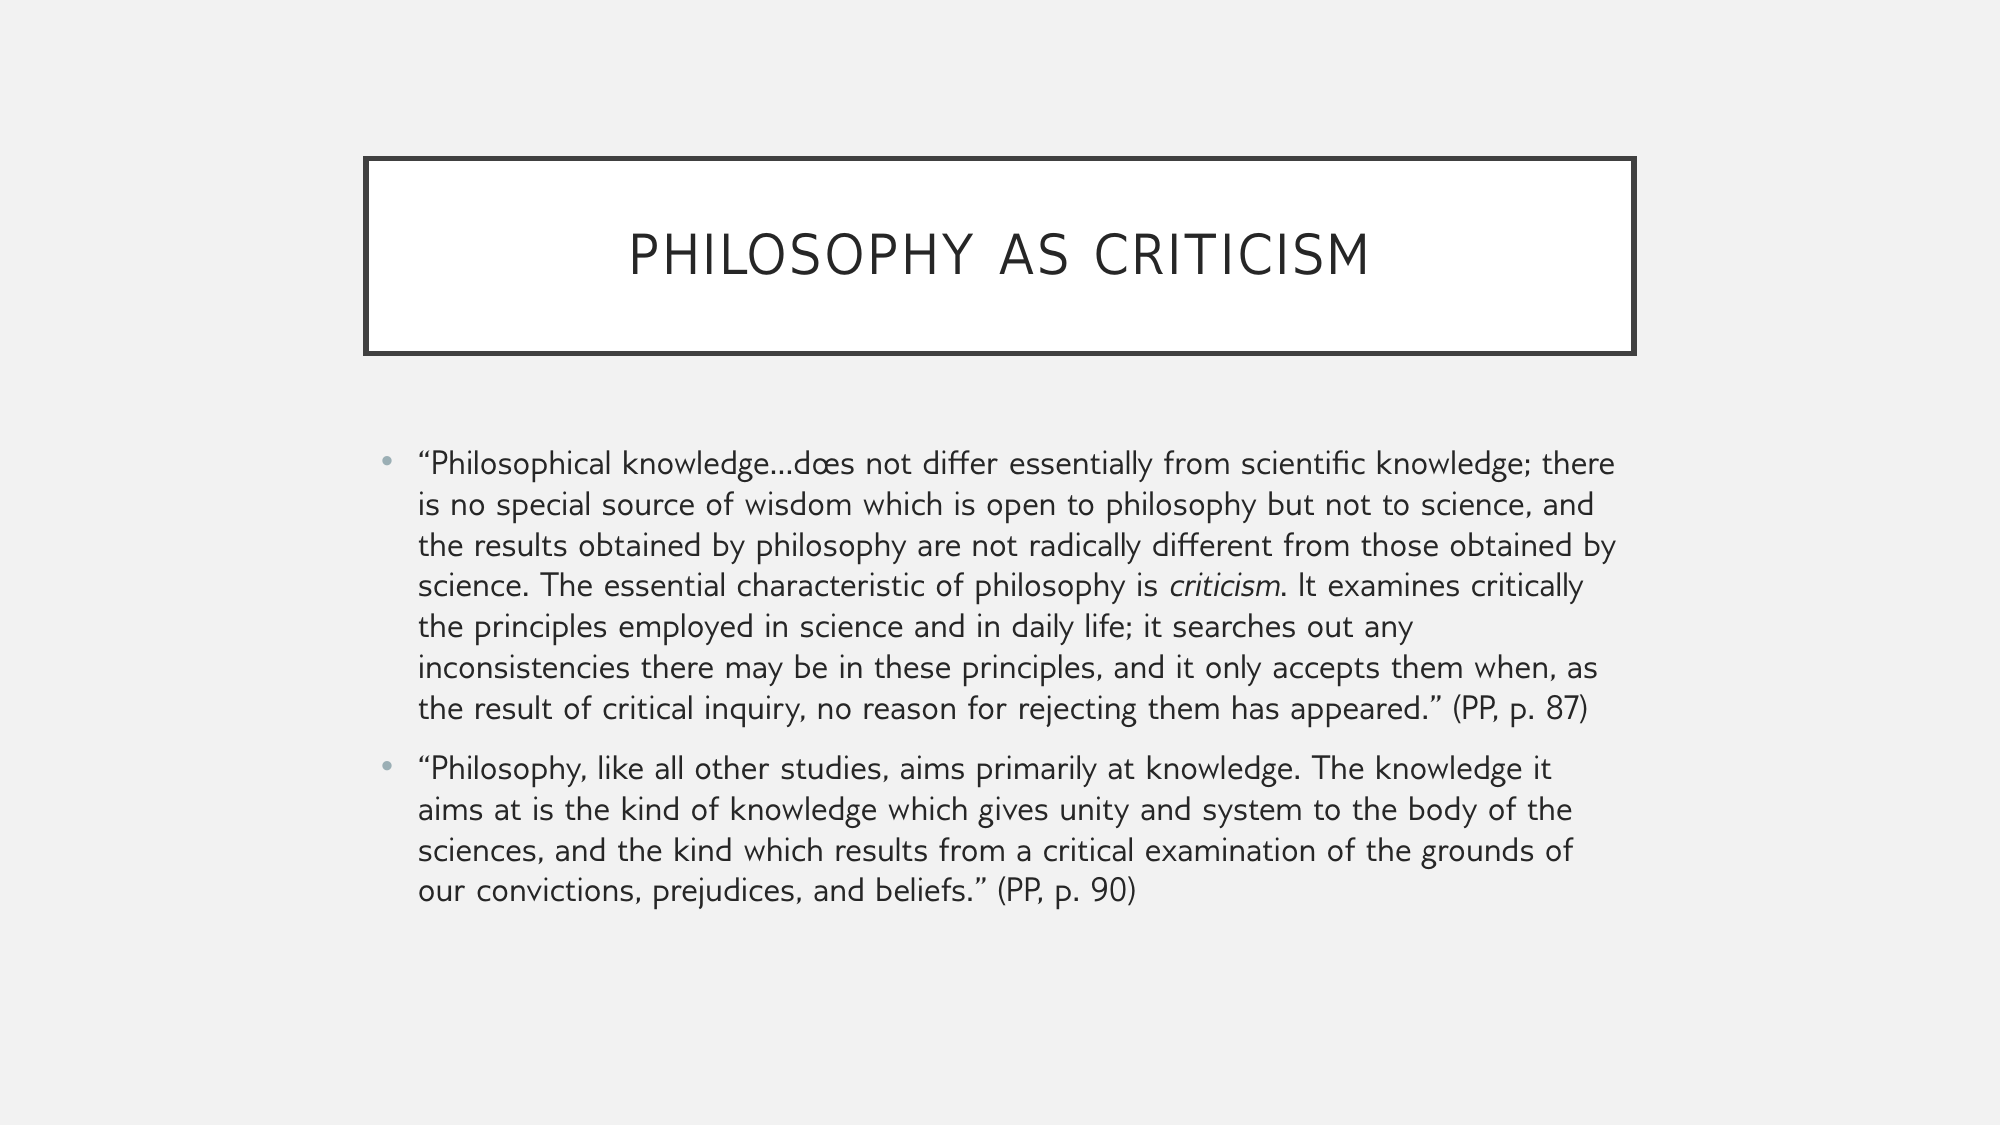

# Philosophy as criticism
“Philosophical knowledge…does not differ essentially from scientific knowledge; there is no special source of wisdom which is open to philosophy but not to science, and the results obtained by philosophy are not radically different from those obtained by science. The essential characteristic of philosophy is criticism. It examines critically the principles employed in science and in daily life; it searches out any inconsistencies there may be in these principles, and it only accepts them when, as the result of critical inquiry, no reason for rejecting them has appeared.” (PP, p. 87)
“Philosophy, like all other studies, aims primarily at knowledge. The knowledge it aims at is the kind of knowledge which gives unity and system to the body of the sciences, and the kind which results from a critical examination of the grounds of our convictions, prejudices, and beliefs.” (PP, p. 90)